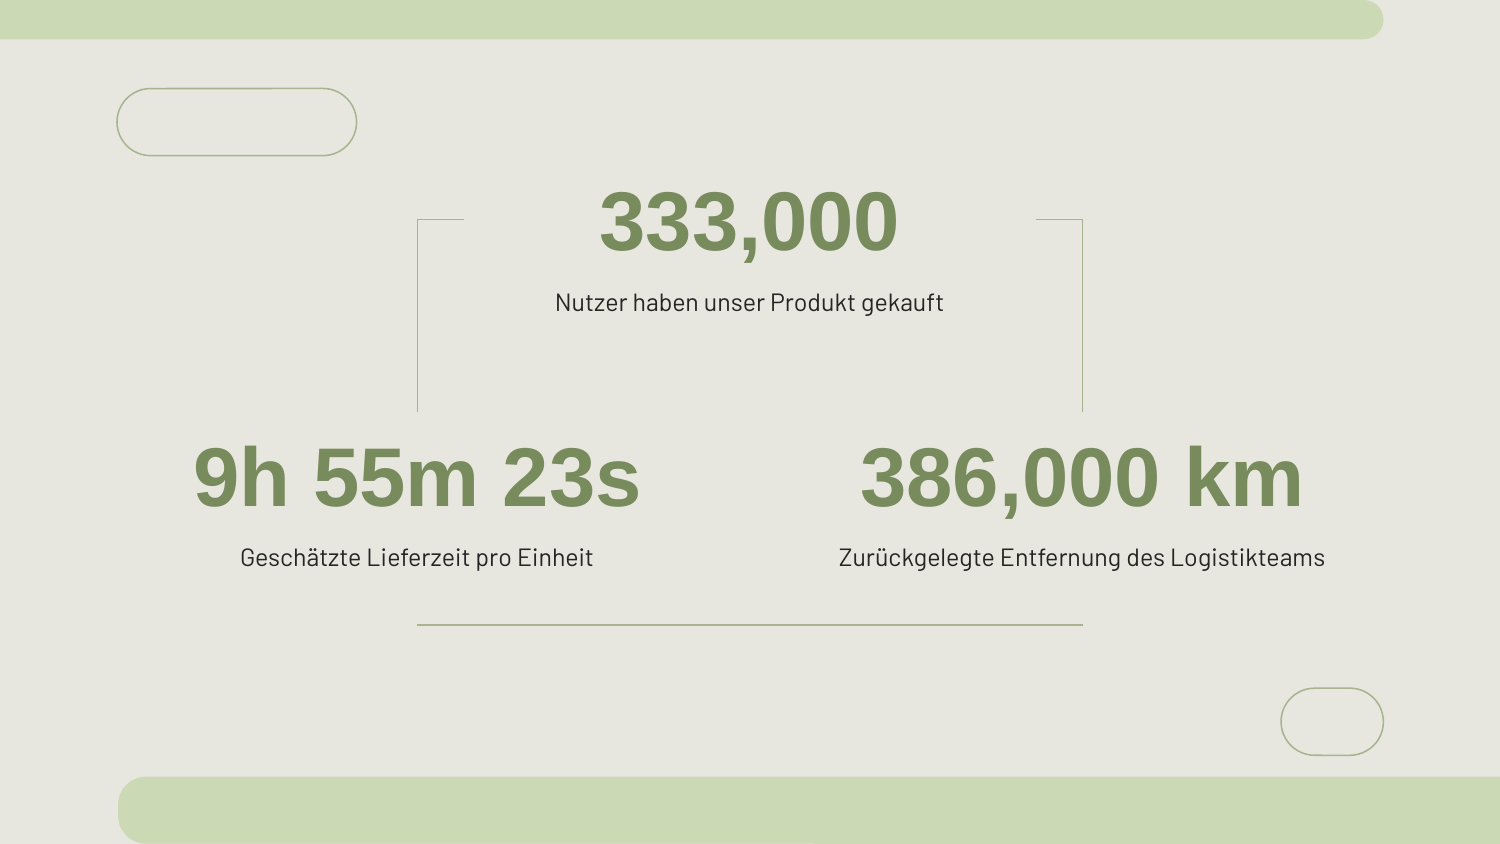

333,000
Nutzer haben unser Produkt gekauft
# 9h 55m 23s
386,000 km
Geschätzte Lieferzeit pro Einheit
Zurückgelegte Entfernung des Logistikteams